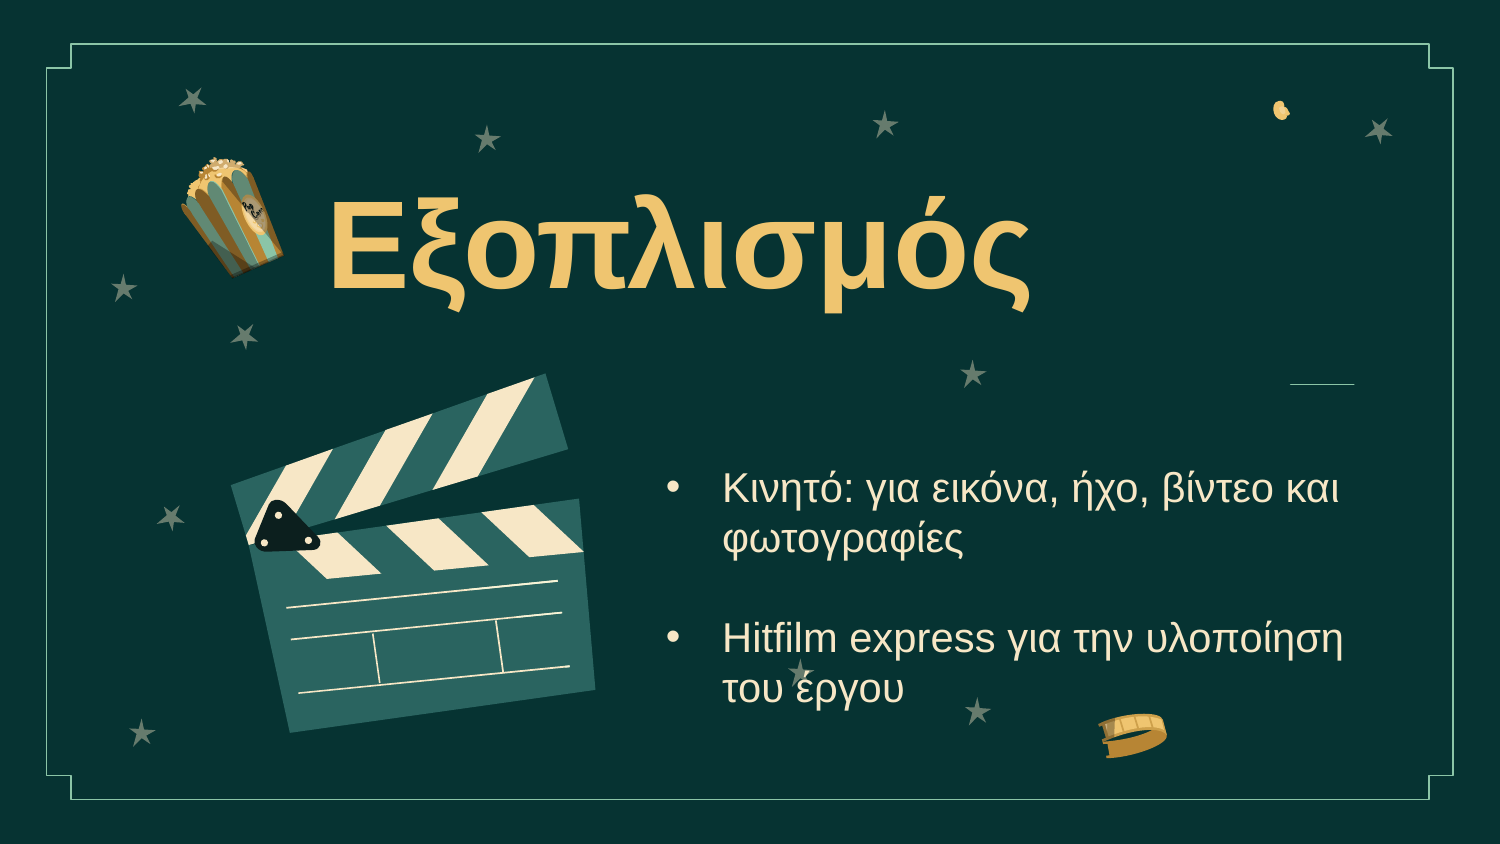

# Εξοπλισμός

Κινητό: για εικόνα, ήχο, βίντεο και φωτογραφίες

Hitfilm express για την υλοποίηση του έργου